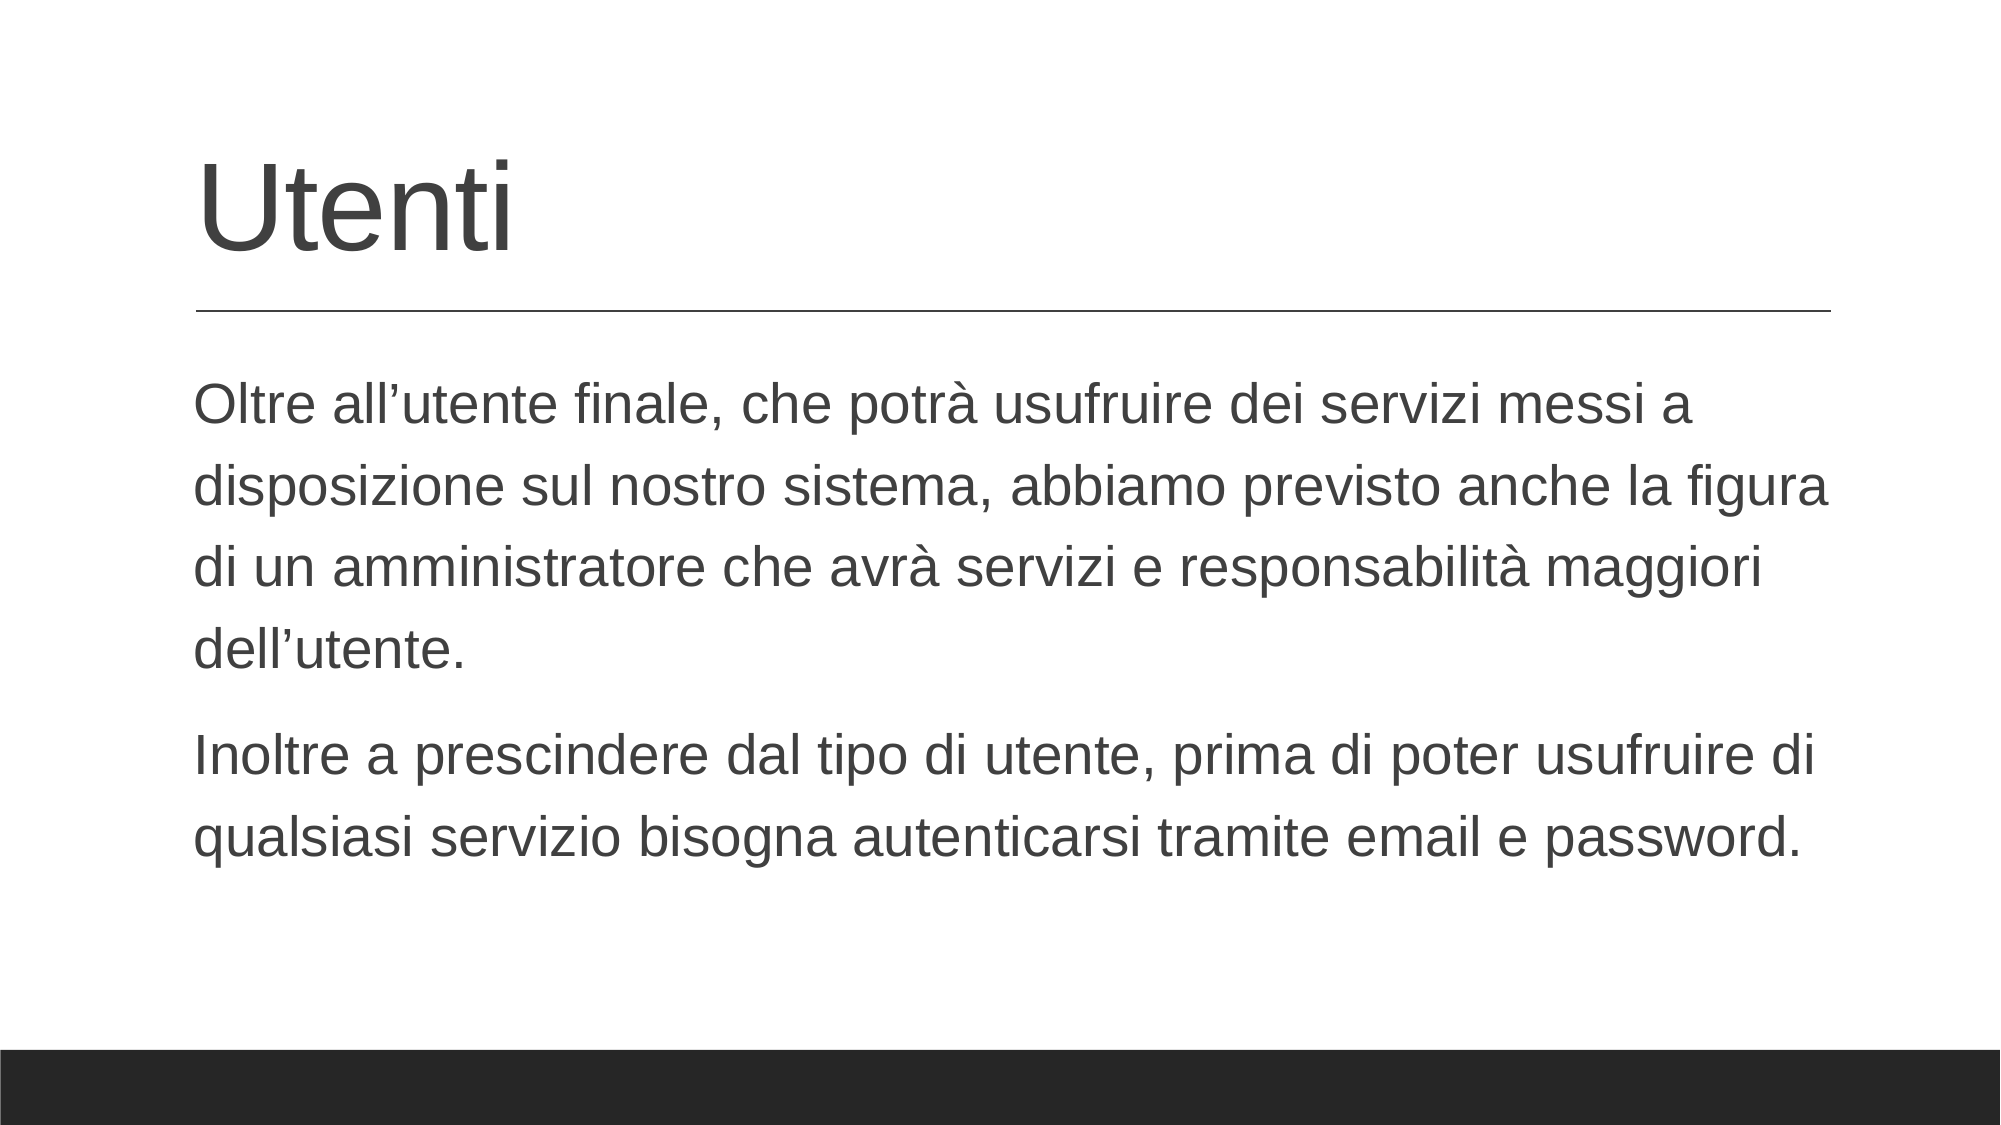

# Utenti
Oltre all’utente finale, che potrà usufruire dei servizi messi a disposizione sul nostro sistema, abbiamo previsto anche la figura di un amministratore che avrà servizi e responsabilità maggiori dell’utente.
Inoltre a prescindere dal tipo di utente, prima di poter usufruire di qualsiasi servizio bisogna autenticarsi tramite email e password.